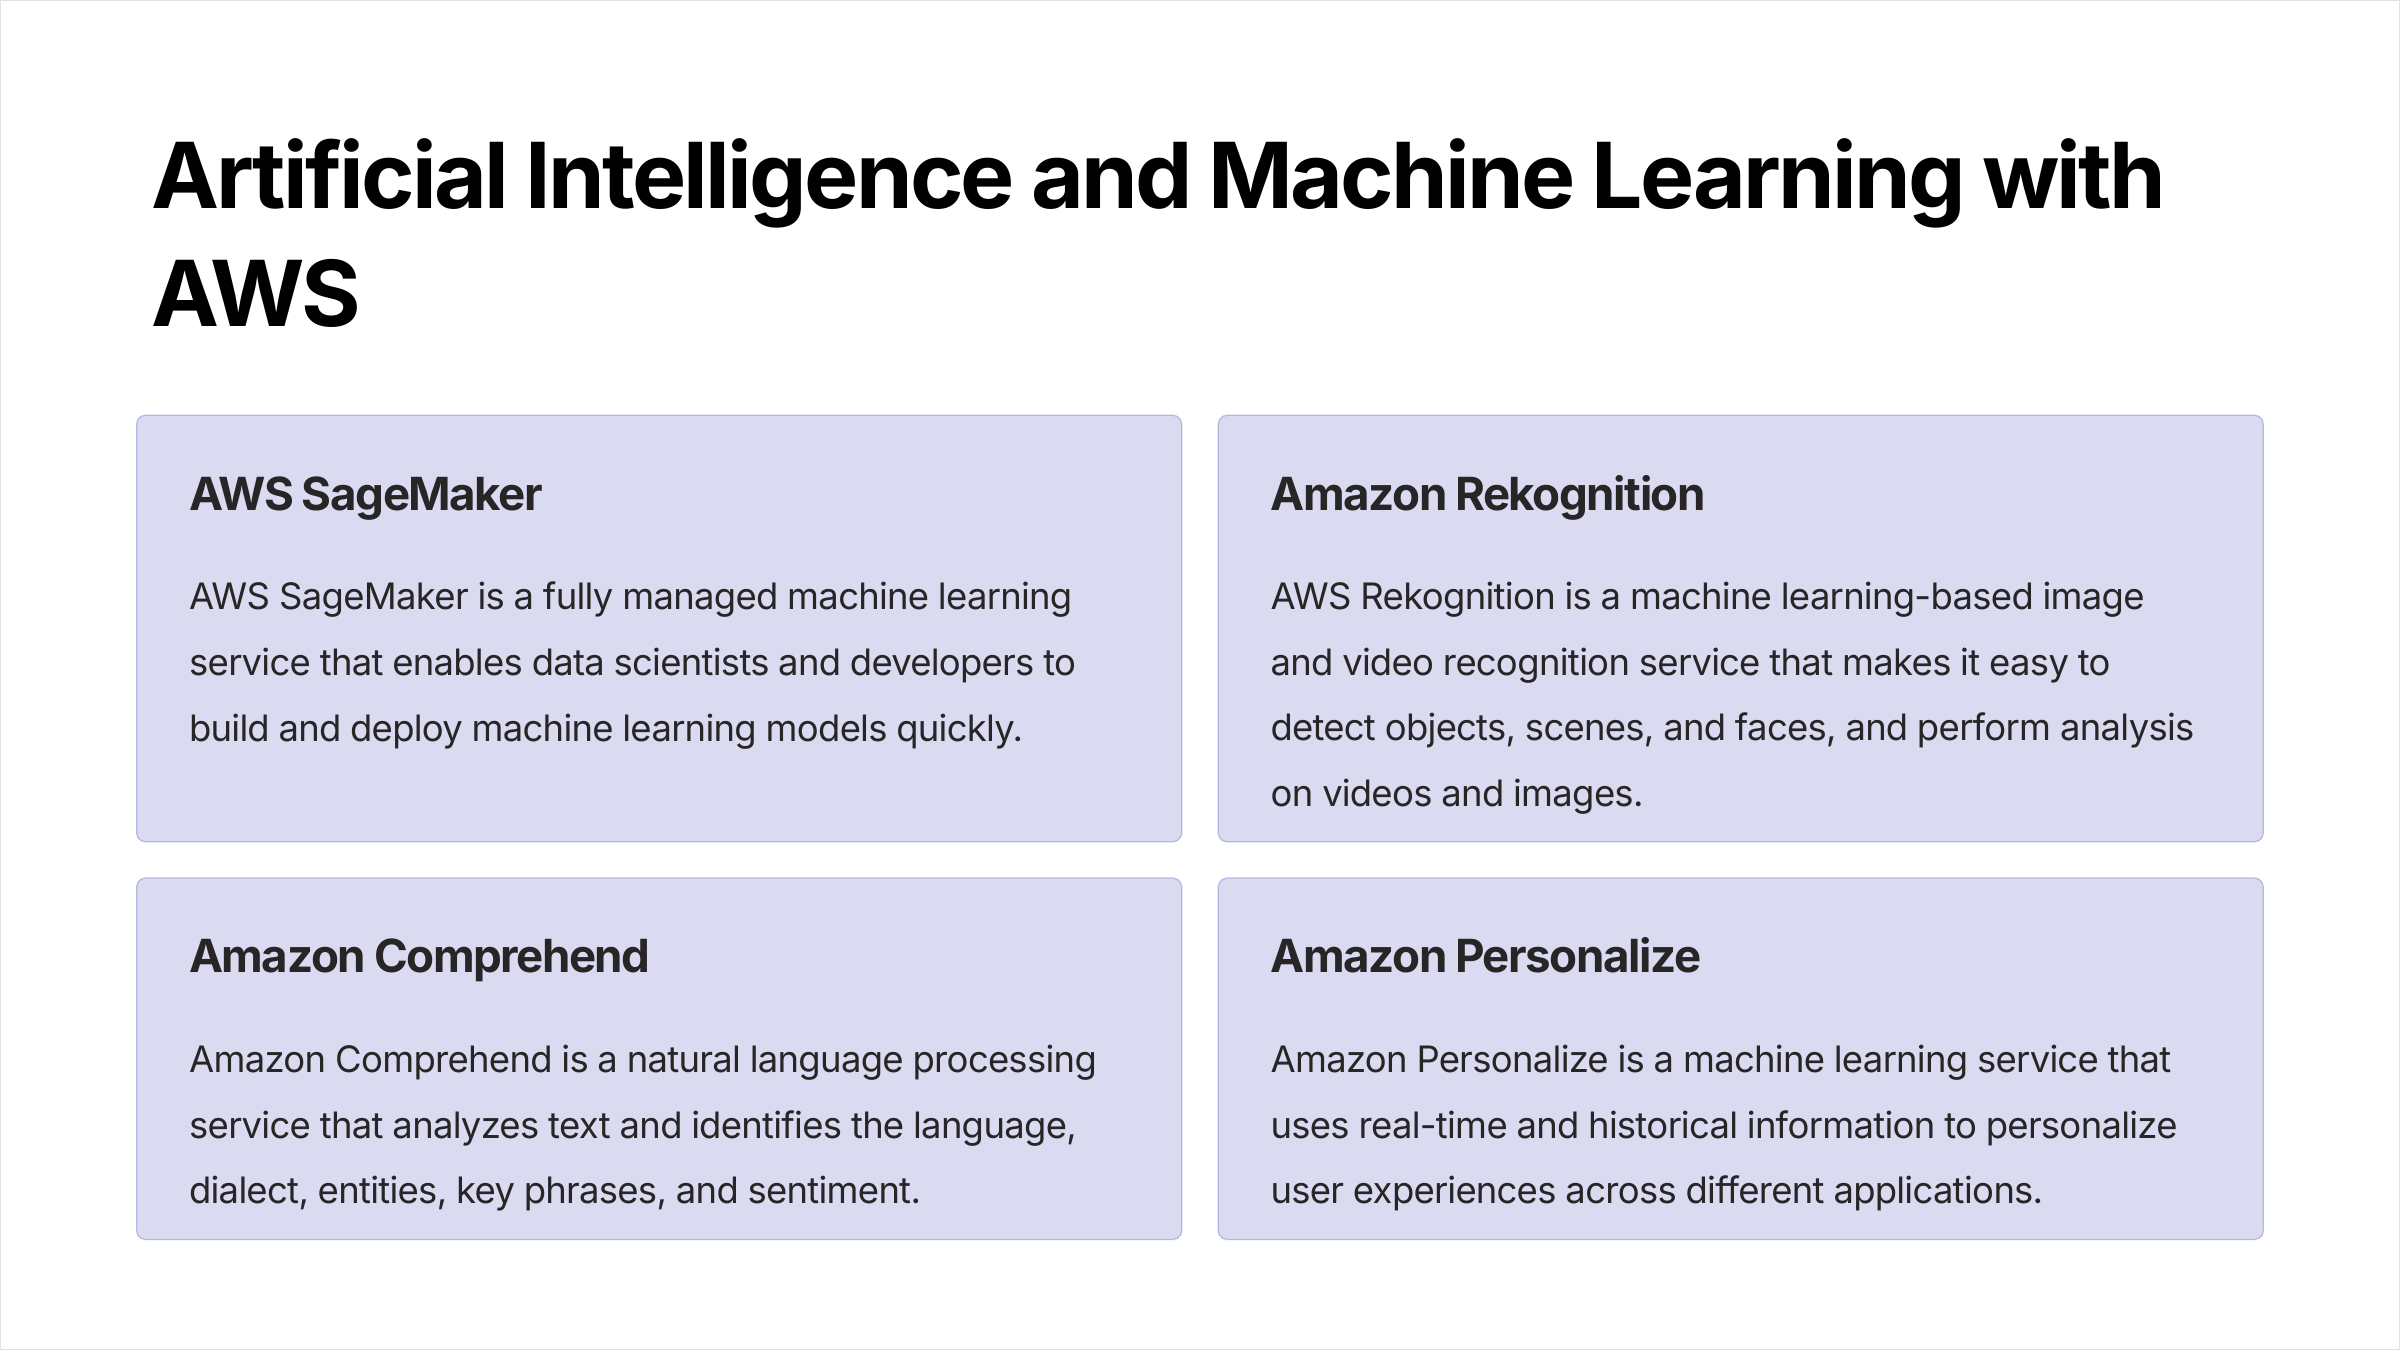

Artificial Intelligence and Machine Learning with AWS

AWS SageMaker
Amazon Rekognition
AWS SageMaker is a fully managed machine learning service that enables data scientists and developers to build and deploy machine learning models quickly.
AWS Rekognition is a machine learning-based image and video recognition service that makes it easy to detect objects, scenes, and faces, and perform analysis on videos and images.

Amazon Comprehend
Amazon Personalize
Amazon Comprehend is a natural language processing service that analyzes text and identifies the language, dialect, entities, key phrases, and sentiment.
Amazon Personalize is a machine learning service that uses real-time and historical information to personalize user experiences across different applications.